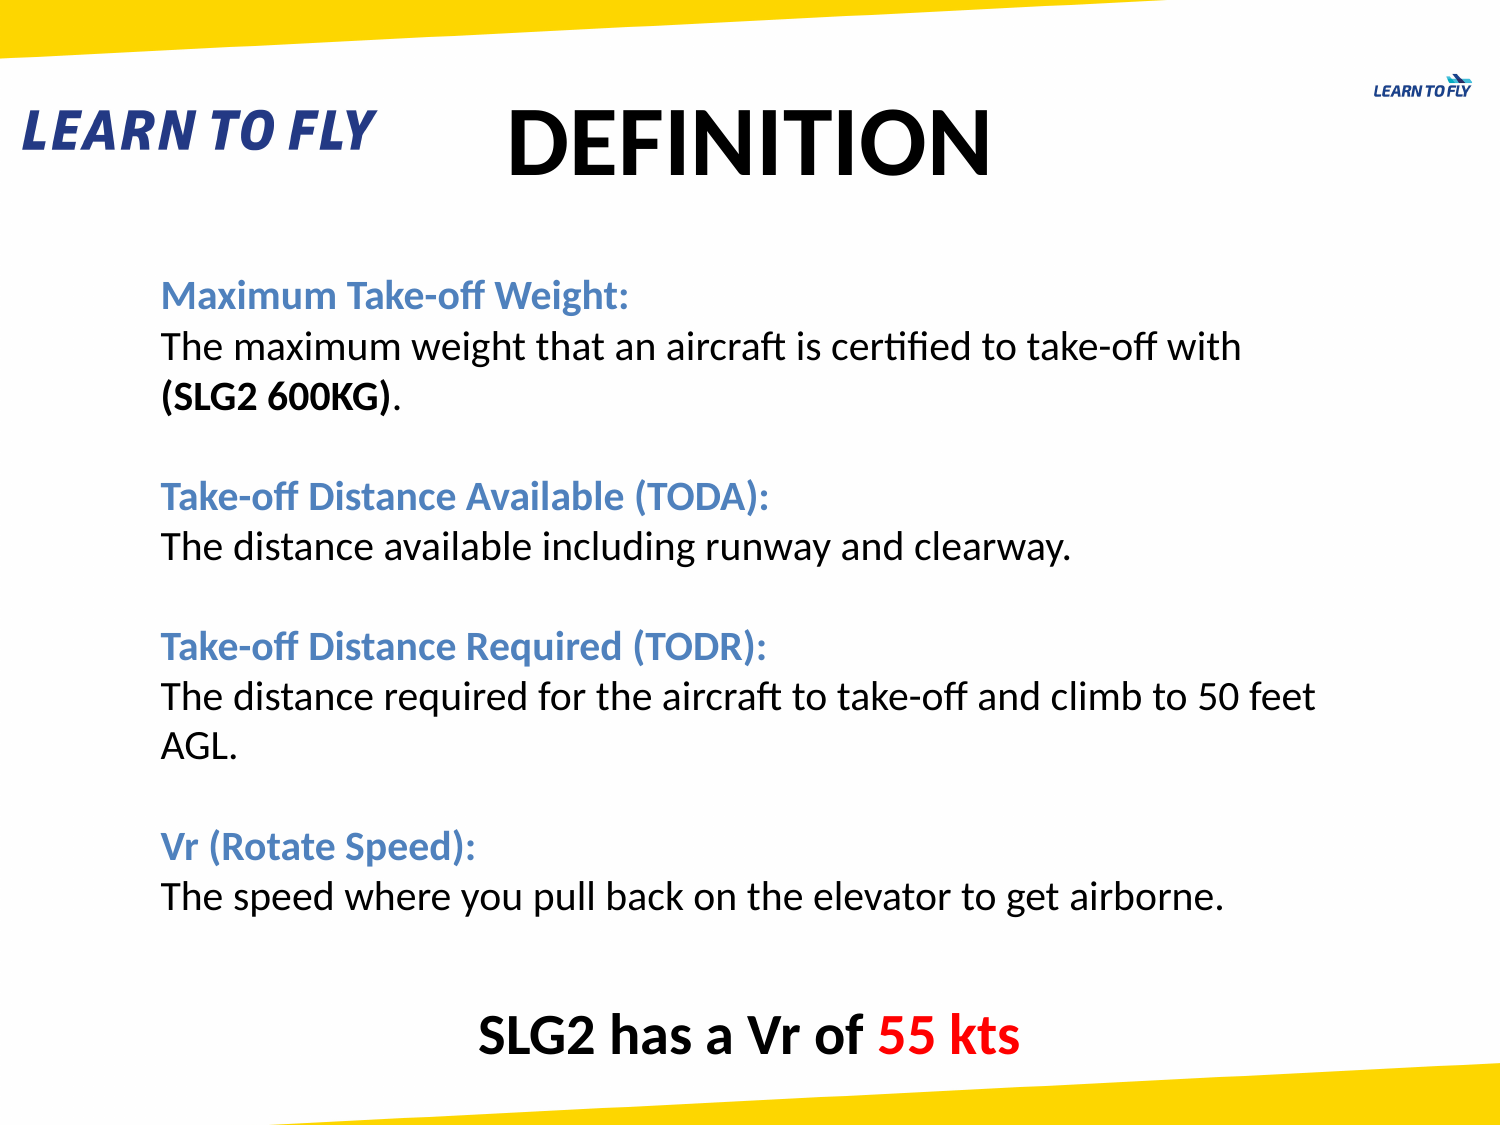

DEFINITION
Maximum Take-off Weight:
The maximum weight that an aircraft is certified to take-off with (SLG2 600KG).

Take-off Distance Available (TODA):
The distance available including runway and clearway.

Take-off Distance Required (TODR):
The distance required for the aircraft to take-off and climb to 50 feet AGL.

Vr (Rotate Speed):
The speed where you pull back on the elevator to get airborne.
SLG2 has a Vr of 55 kts